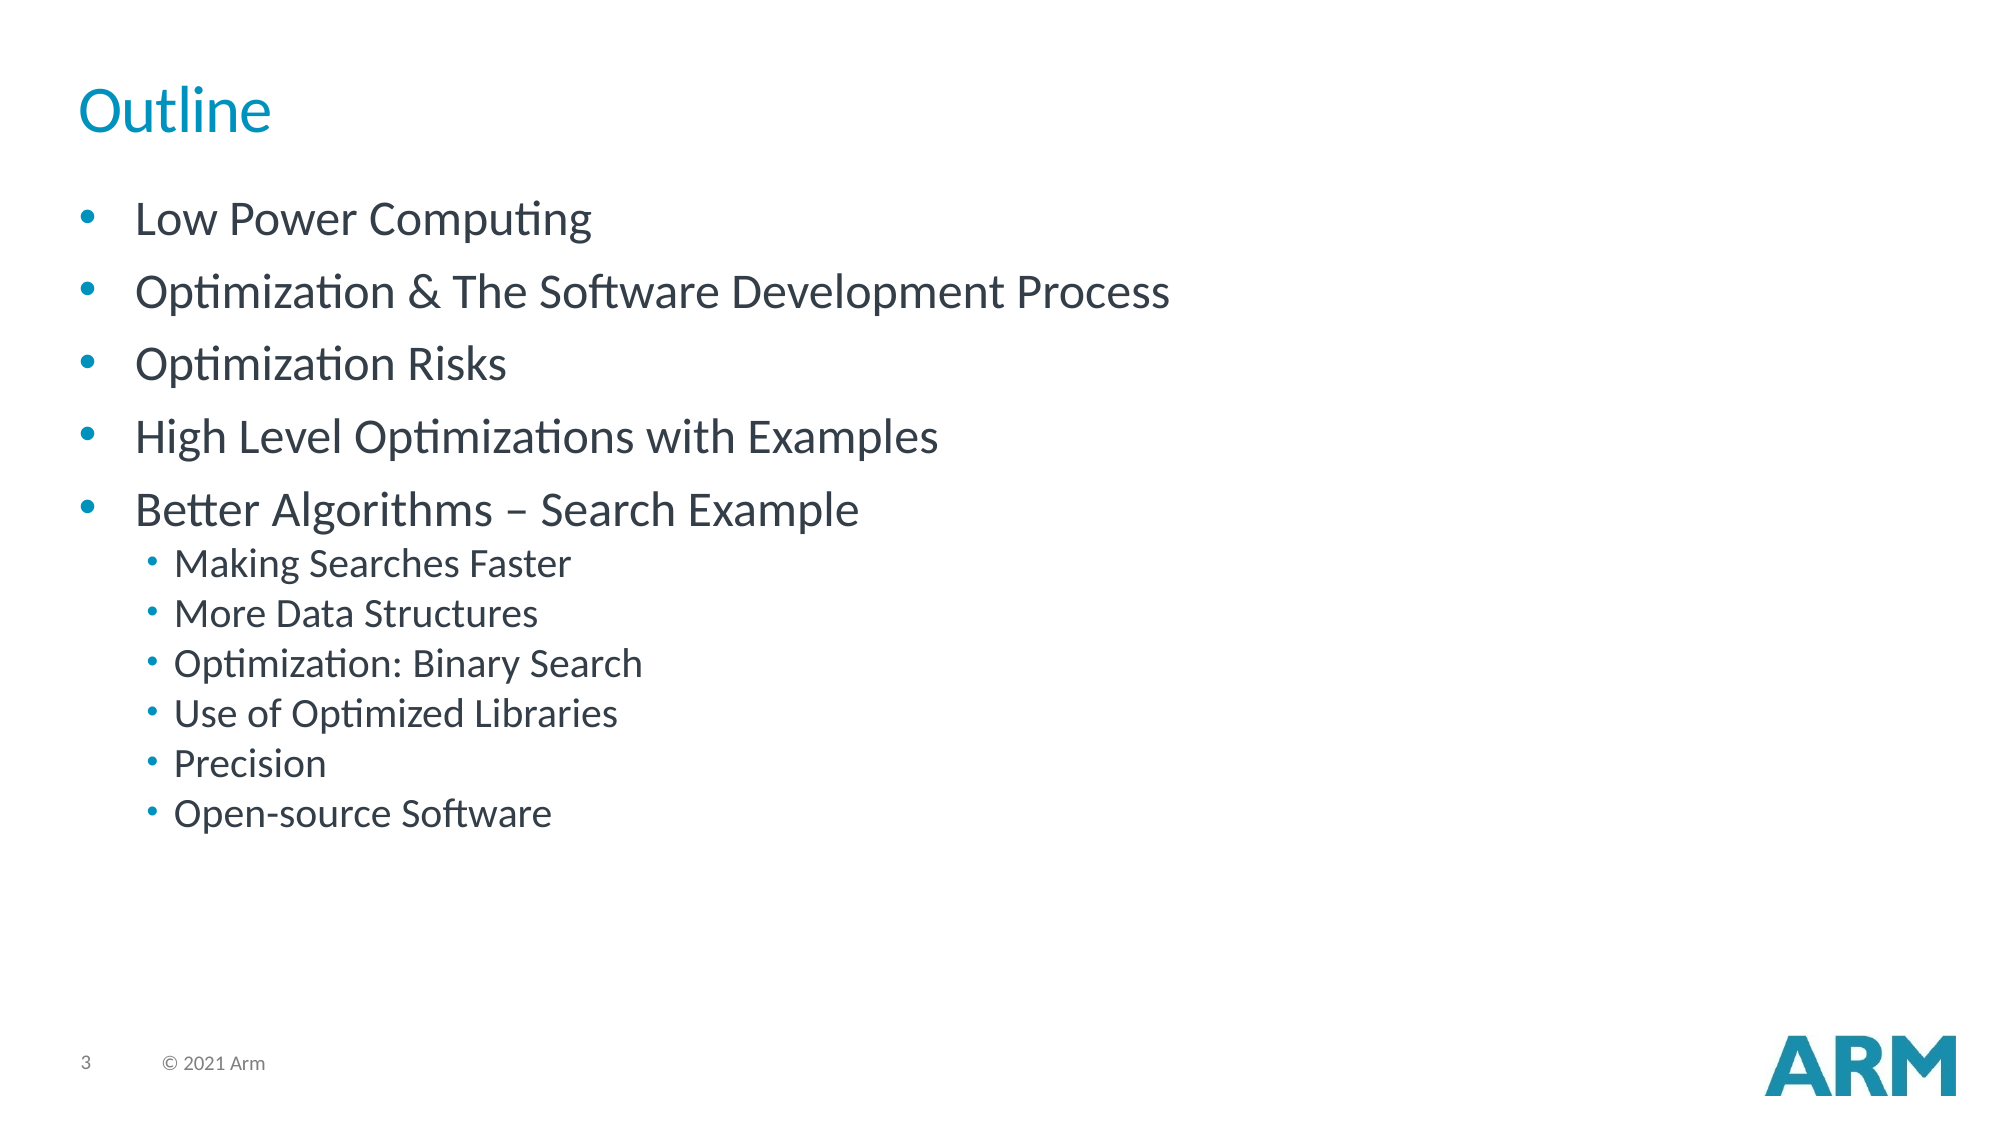

# Outline
Low Power Computing
Optimization & The Software Development Process
Optimization Risks
High Level Optimizations with Examples
Better Algorithms – Search Example
Making Searches Faster
More Data Structures
Optimization: Binary Search
Use of Optimized Libraries
Precision
Open-source Software